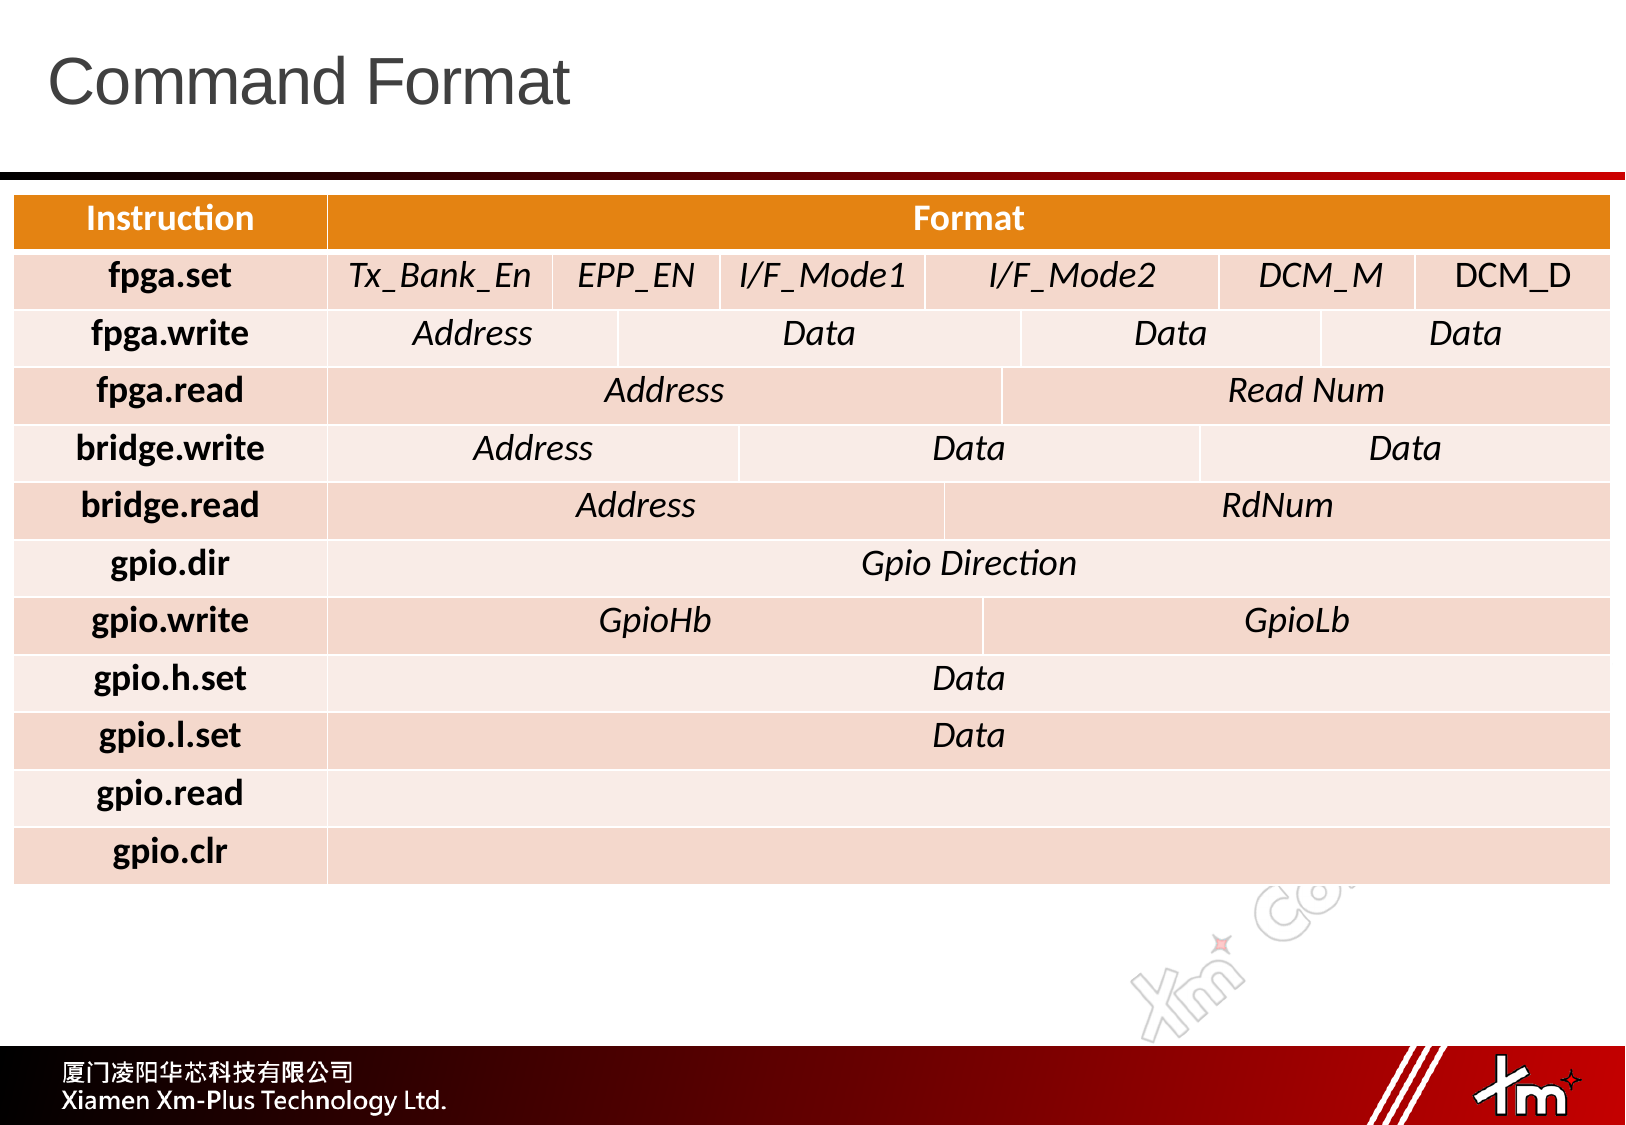

# Command Format
| Instruction | Format |  |  |  |  |  |  |  |  |  |  |  |  |  |
| --- | --- | --- | --- | --- | --- | --- | --- | --- | --- | --- | --- | --- | --- | --- |
| fpga.set | Tx\_Bank\_En | EPP\_EN |  | I/F\_Mode1 |  | I/F\_Mode2 |  |  |  |  |  | DCM\_M |  | DCM\_D |
| fpga.write | Address |  | Data |  |  |  |  |  |  | Data |  |  | Data |  |
| fpga.read | Address |  |  |  |  |  |  |  | Read Num |  |  |  |  |  |
| bridge.write | Address |  |  |  | Data |  |  |  |  |  | Data |  |  |  |
| bridge.read | Address |  |  |  |  |  | RdNum |  |  |  |  |  |  |  |
| gpio.dir | Gpio Direction |  |  |  |  |  |  |  |  |  |  |  |  |  |
| gpio.write | GpioHb |  |  |  |  |  |  | GpioLb |  |  |  |  |  |  |
| gpio.h.set | Data |  |  |  |  |  |  |  |  |  |  |  |  |  |
| gpio.l.set | Data |  |  |  |  |  |  |  |  |  |  |  |  |  |
| gpio.read |  |  |  |  |  |  |  |  |  |  |  |  |  |  |
| gpio.clr |  |  |  |  |  |  |  |  |  |  |  |  |  |  |
36